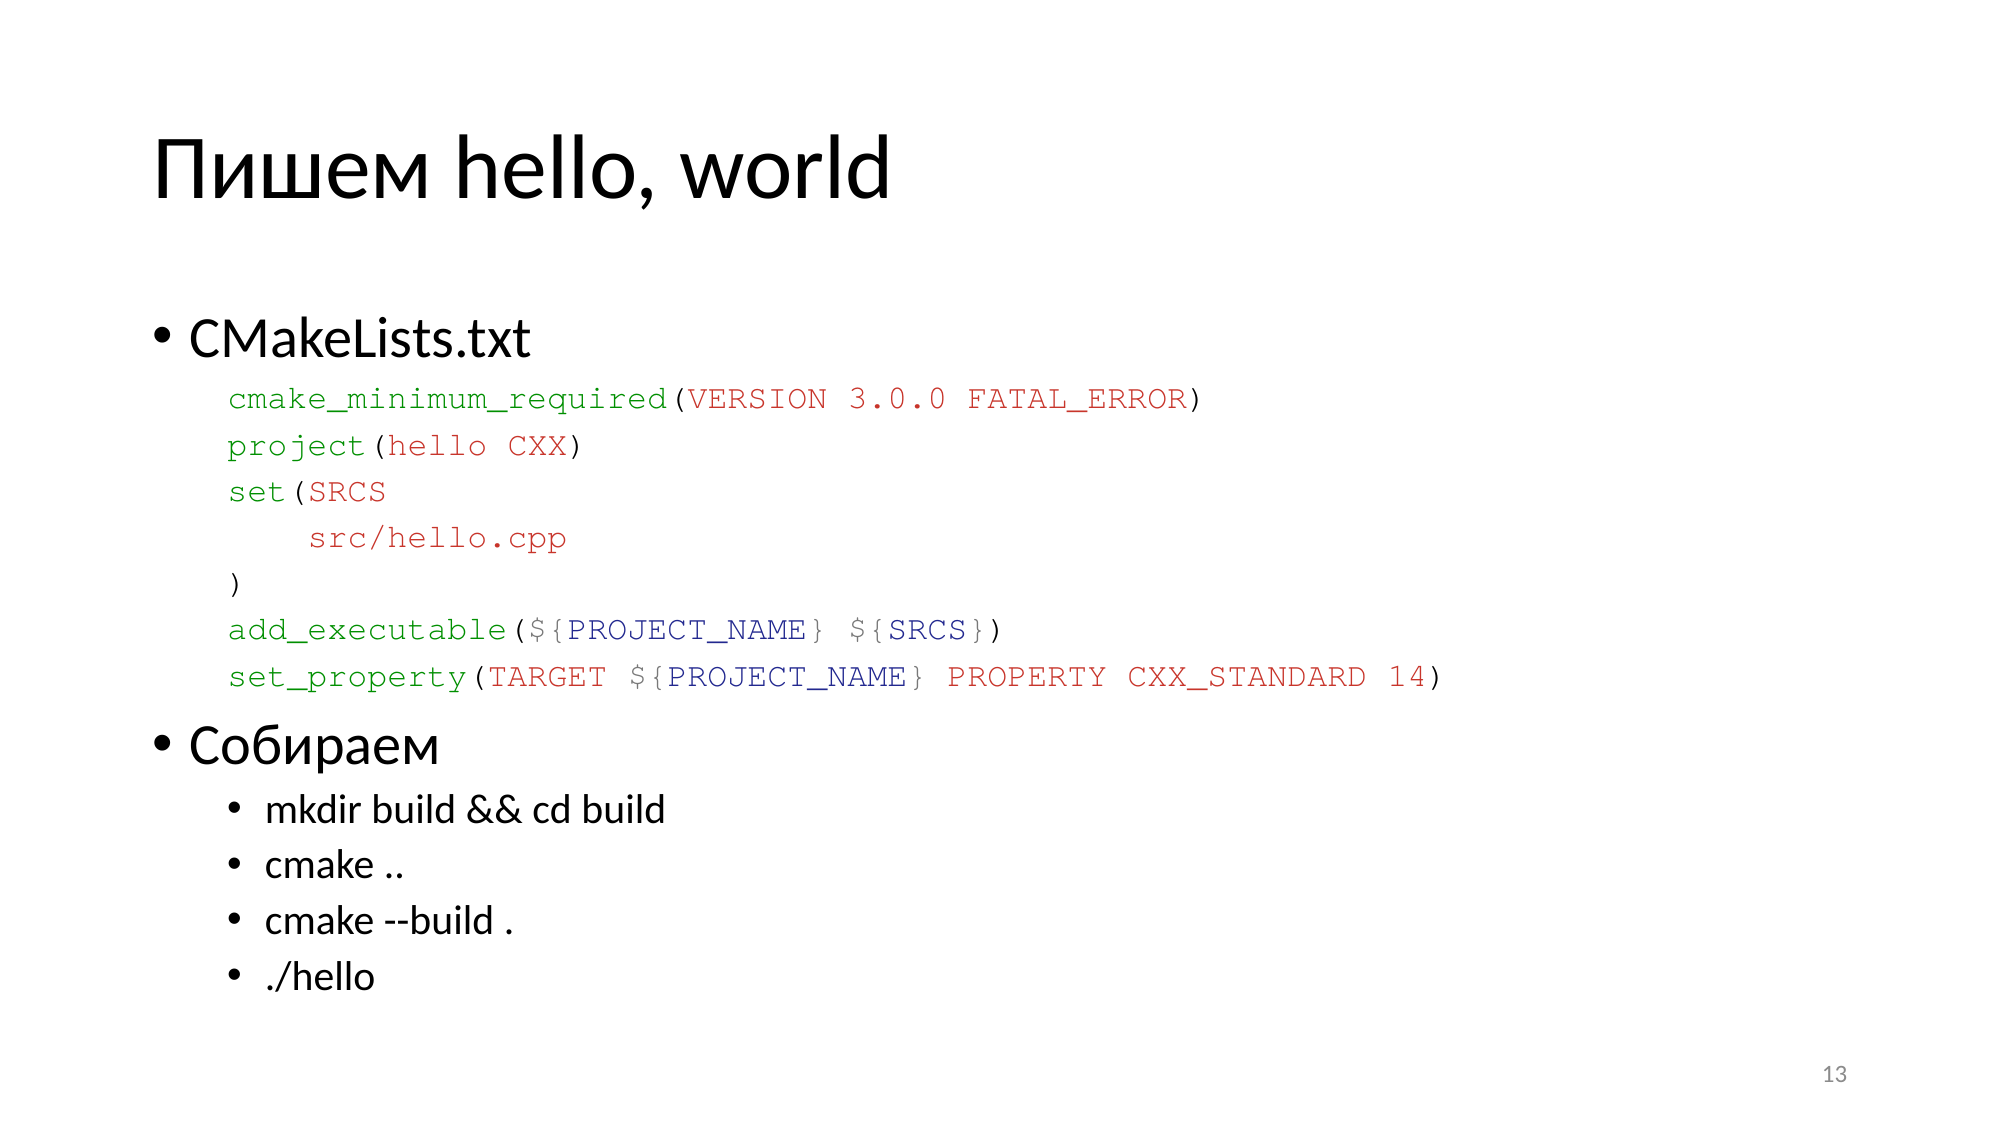

# Пишем hello, world
CMakeLists.txt
cmake_minimum_required(VERSION 3.0.0 FATAL_ERROR)
project(hello CXX)
set(SRCS
    src/hello.cpp
)
add_executable(${PROJECT_NAME} ${SRCS})
set_property(TARGET ${PROJECT_NAME} PROPERTY CXX_STANDARD 14)
Собираем
mkdir build && cd build
cmake ..
cmake --build .
./hello

13